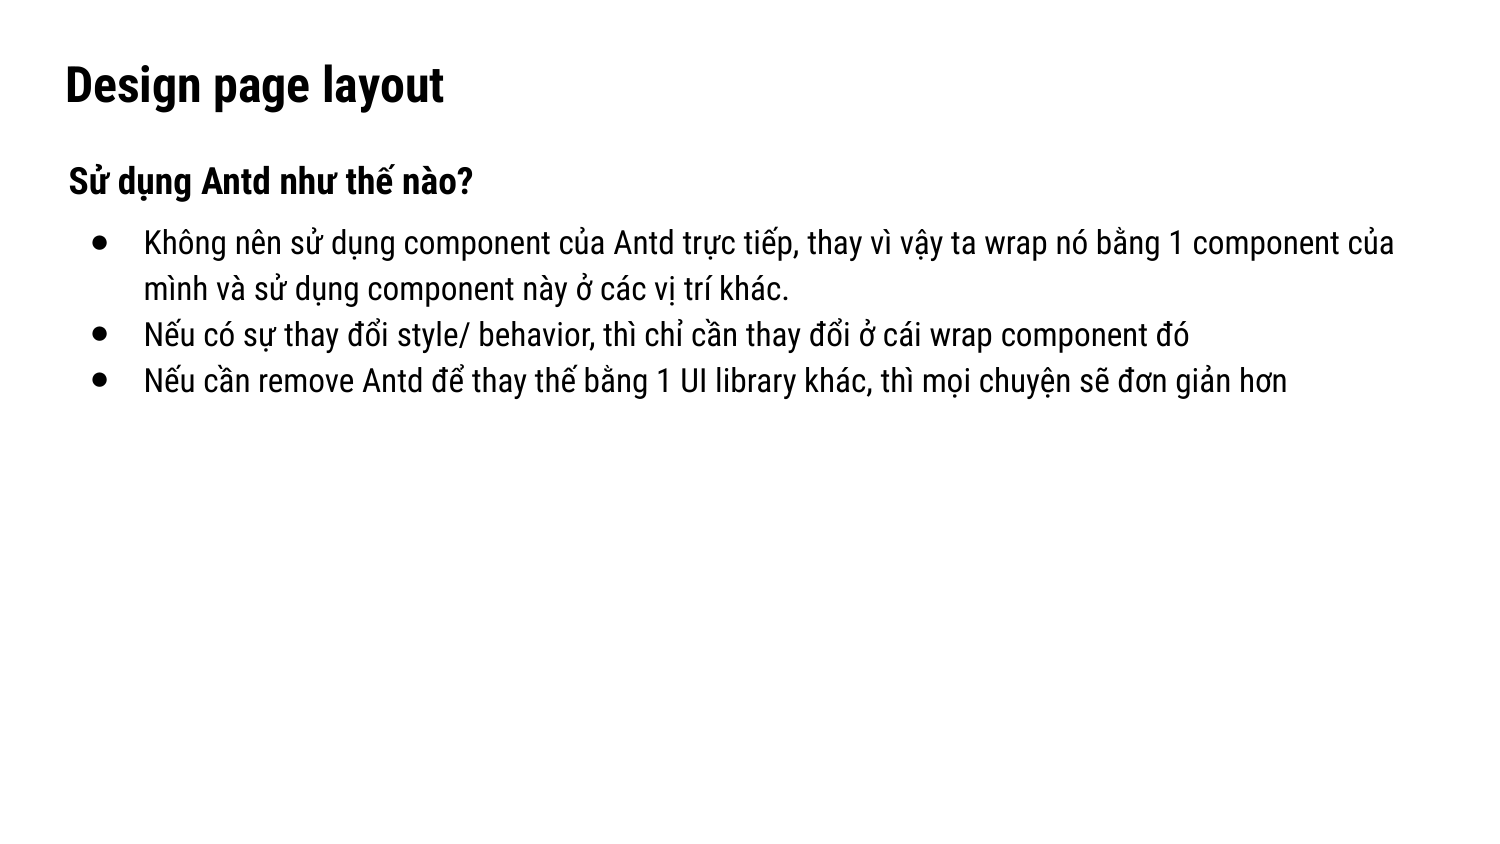

# Design page layout
Sử dụng Antd như thế nào?
Không nên sử dụng component của Antd trực tiếp, thay vì vậy ta wrap nó bằng 1 component của mình và sử dụng component này ở các vị trí khác.
Nếu có sự thay đổi style/ behavior, thì chỉ cần thay đổi ở cái wrap component đó
Nếu cần remove Antd để thay thế bằng 1 UI library khác, thì mọi chuyện sẽ đơn giản hơn